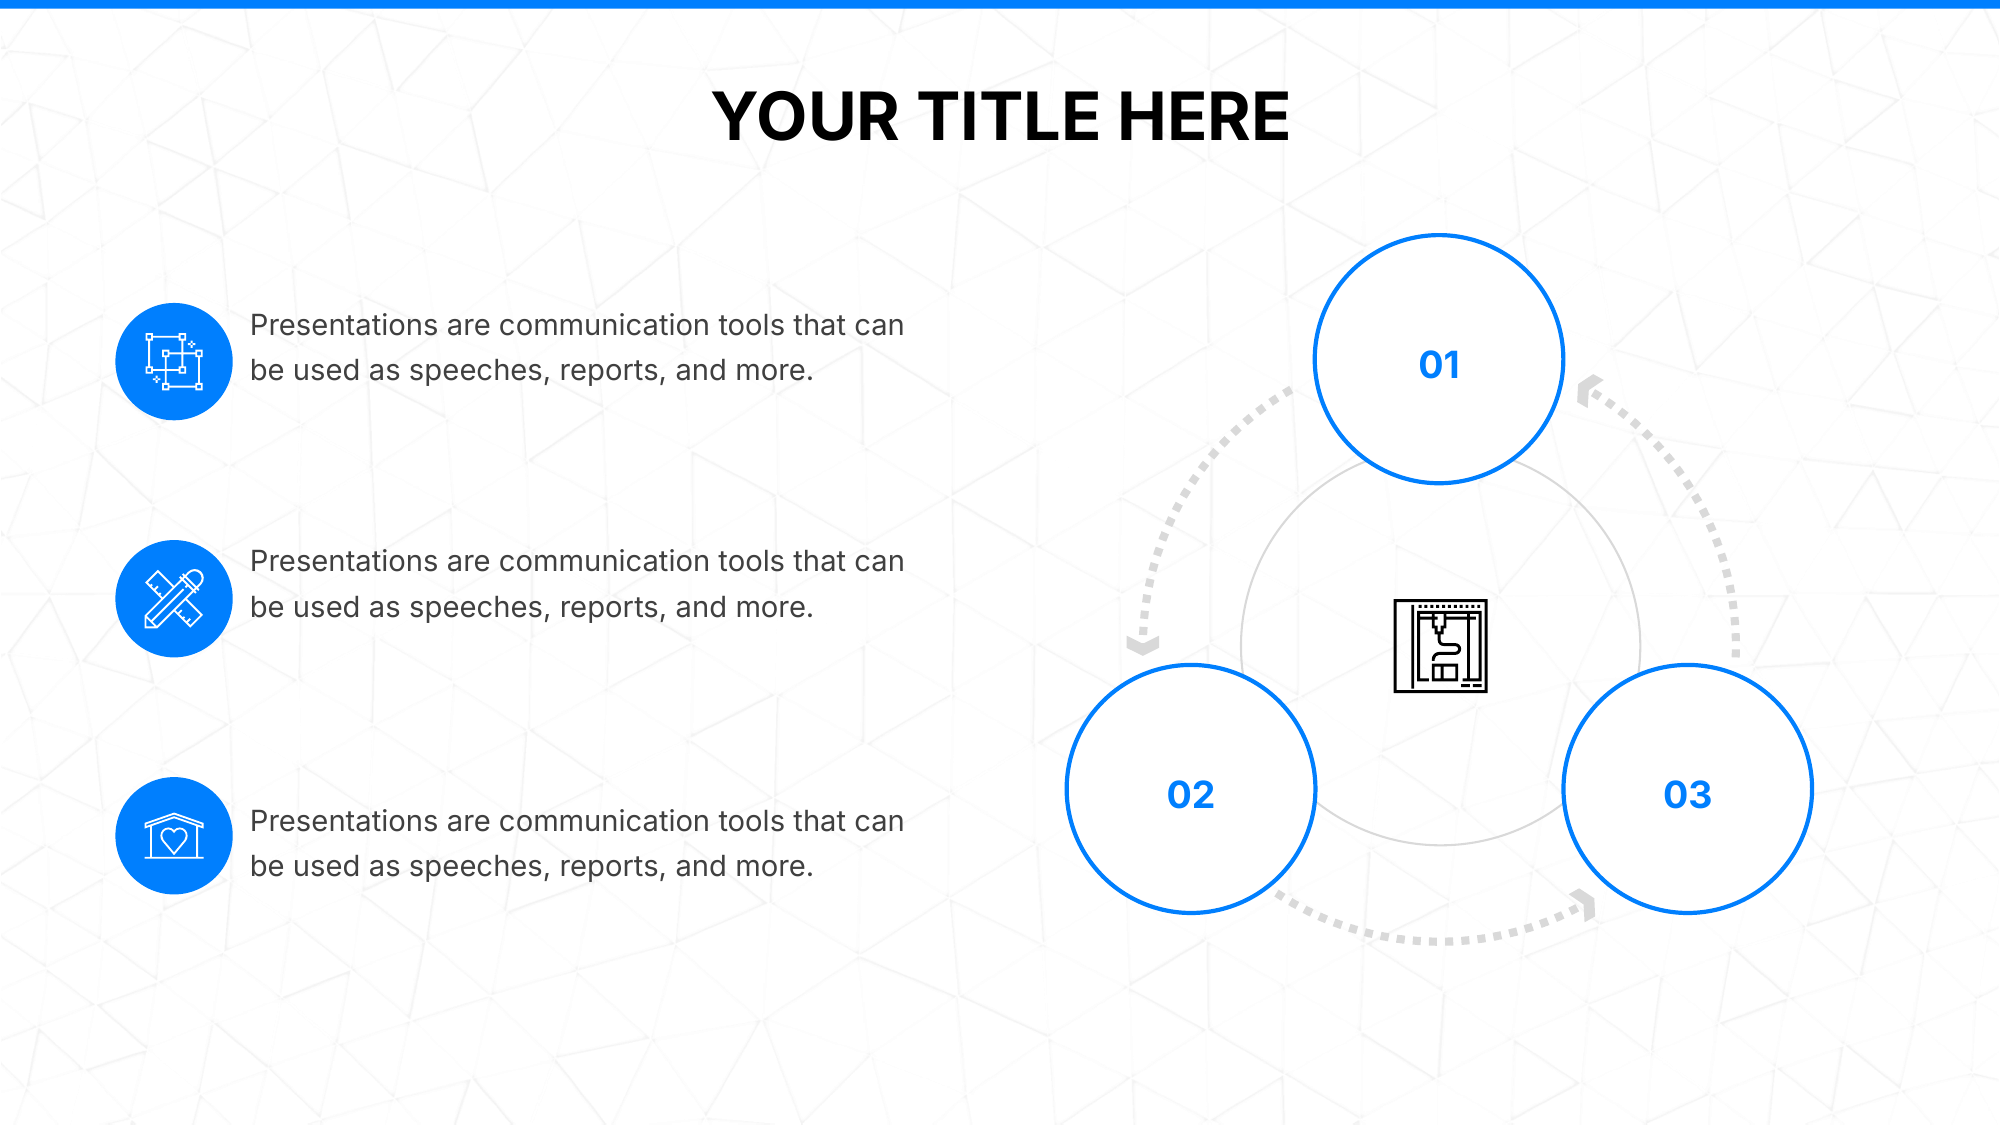

YOUR TITLE HERE

Presentations are communication tools that can be used as speeches, reports, and more.

01

Presentations are communication tools that can be used as speeches, reports, and more.

02
03

Presentations are communication tools that can be used as speeches, reports, and more.